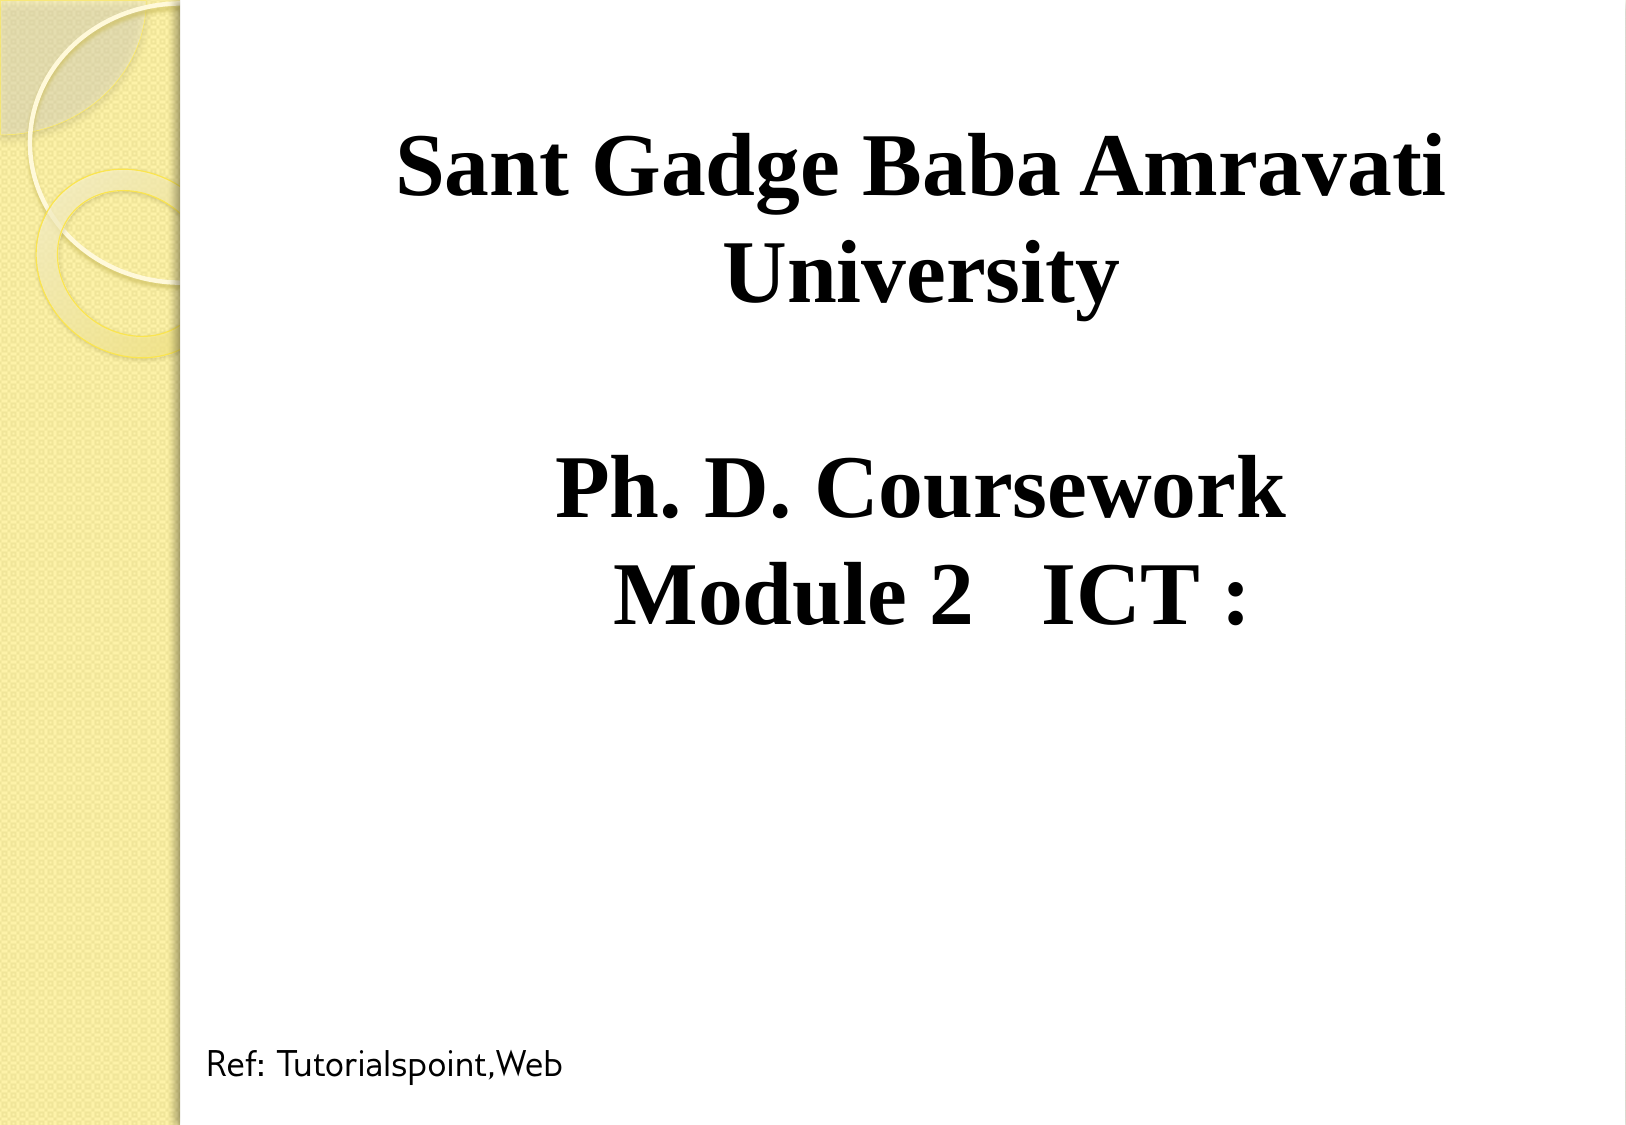

# Sant Gadge Baba Amravati University Ph. D. Coursework Module 2   ICT :
Ref: Tutorialspoint,Web